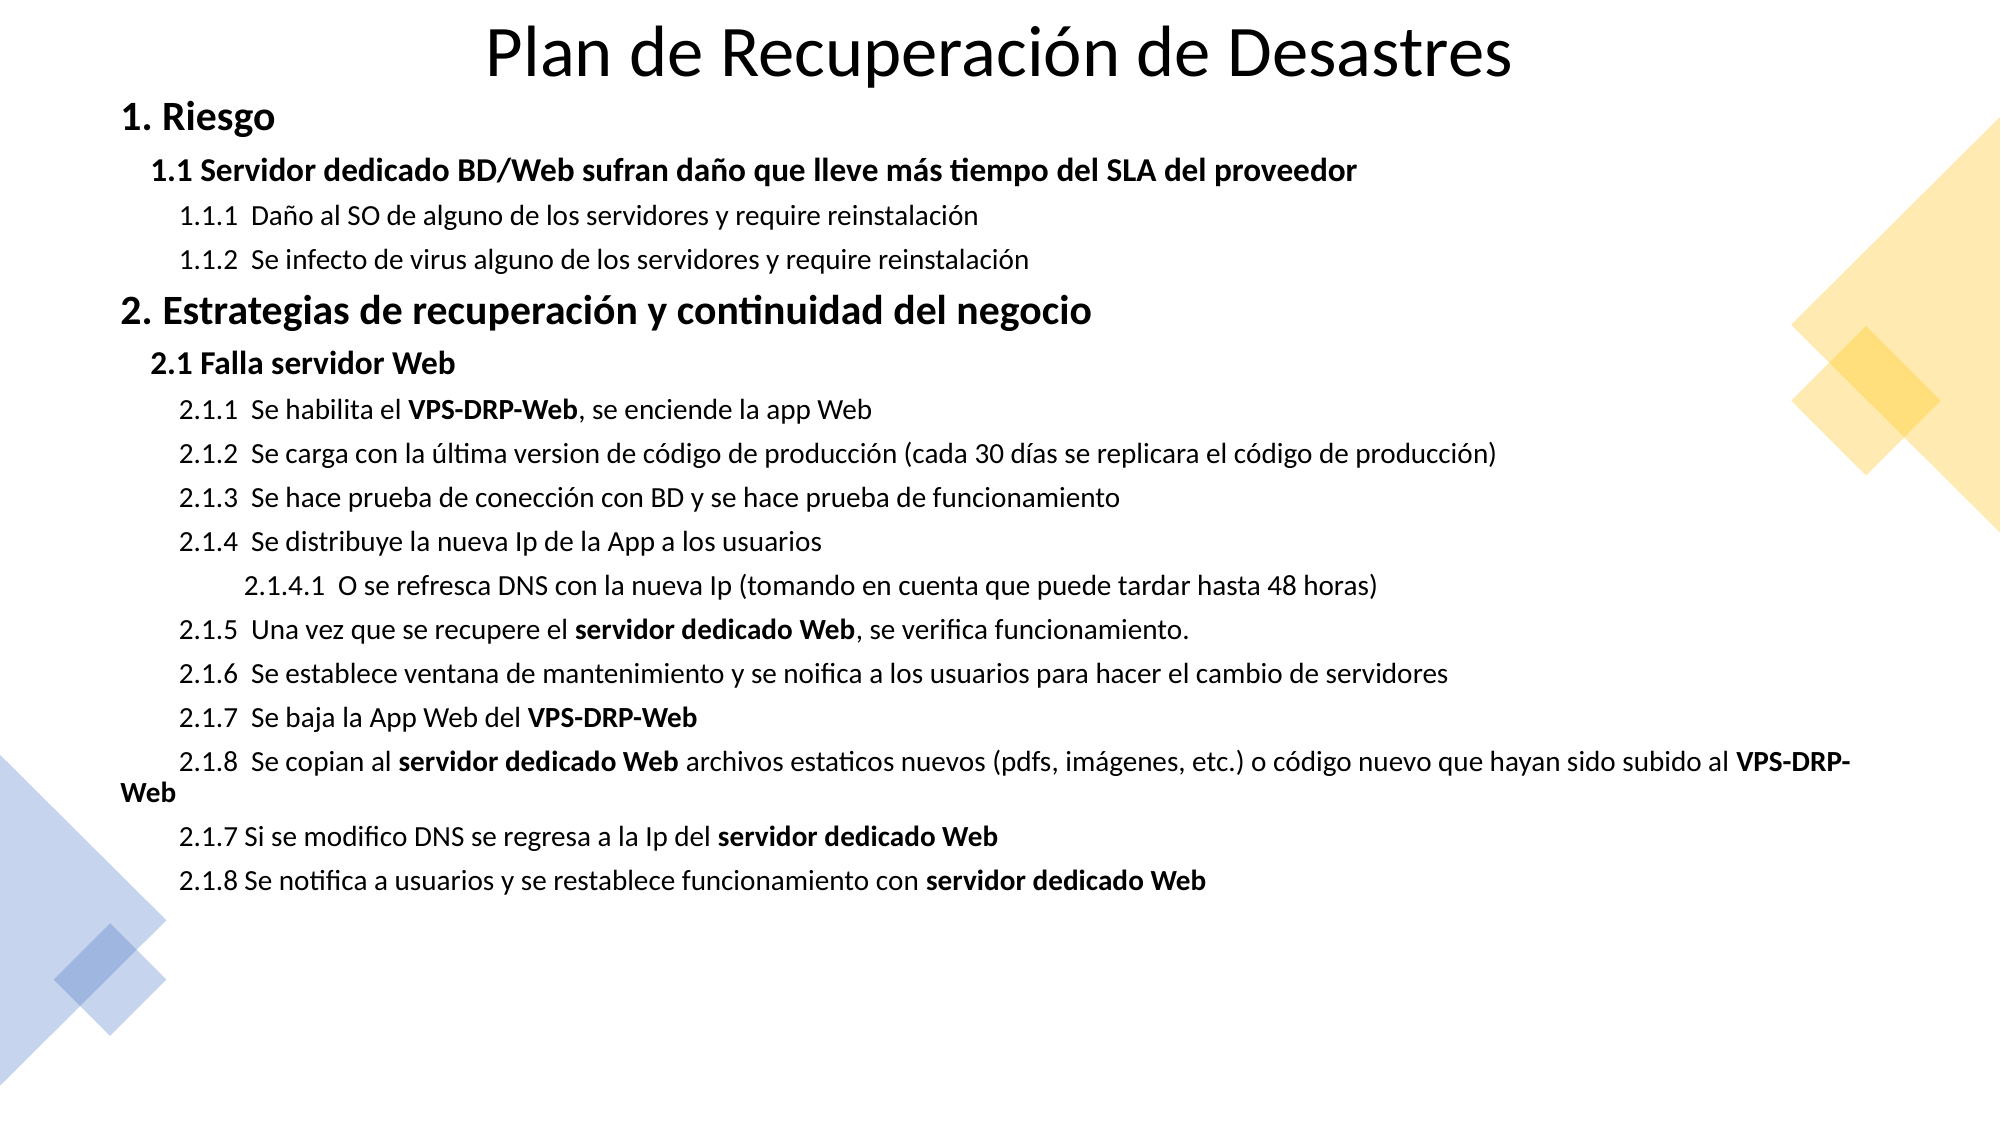

# Plan de Recuperación de Desastres
1. Riesgo
    1.1 Servidor dedicado BD/Web sufran daño que lleve más tiempo del SLA del proveedor
         1.1.1  Daño al SO de alguno de los servidores y require reinstalación
         1.1.2  Se infecto de virus alguno de los servidores y require reinstalación
2. Estrategias de recuperación y continuidad del negocio
    2.1 Falla servidor Web
         2.1.1  Se habilita el VPS-DRP-Web, se enciende la app Web
         2.1.2  Se carga con la última version de código de producción (cada 30 días se replicara el código de producción)
         2.1.3  Se hace prueba de conección con BD y se hace prueba de funcionamiento
         2.1.4  Se distribuye la nueva Ip de la App a los usuarios
                   2.1.4.1  O se refresca DNS con la nueva Ip (tomando en cuenta que puede tardar hasta 48 horas)
         2.1.5  Una vez que se recupere el servidor dedicado Web, se verifica funcionamiento.
         2.1.6  Se establece ventana de mantenimiento y se noifica a los usuarios para hacer el cambio de servidores
         2.1.7  Se baja la App Web del VPS-DRP-Web
         2.1.8  Se copian al servidor dedicado Web archivos estaticos nuevos (pdfs, imágenes, etc.) o código nuevo que hayan sido subido al VPS-DRP-Web
         2.1.7 Si se modifico DNS se regresa a la Ip del servidor dedicado Web
         2.1.8 Se notifica a usuarios y se restablece funcionamiento con servidor dedicado Web